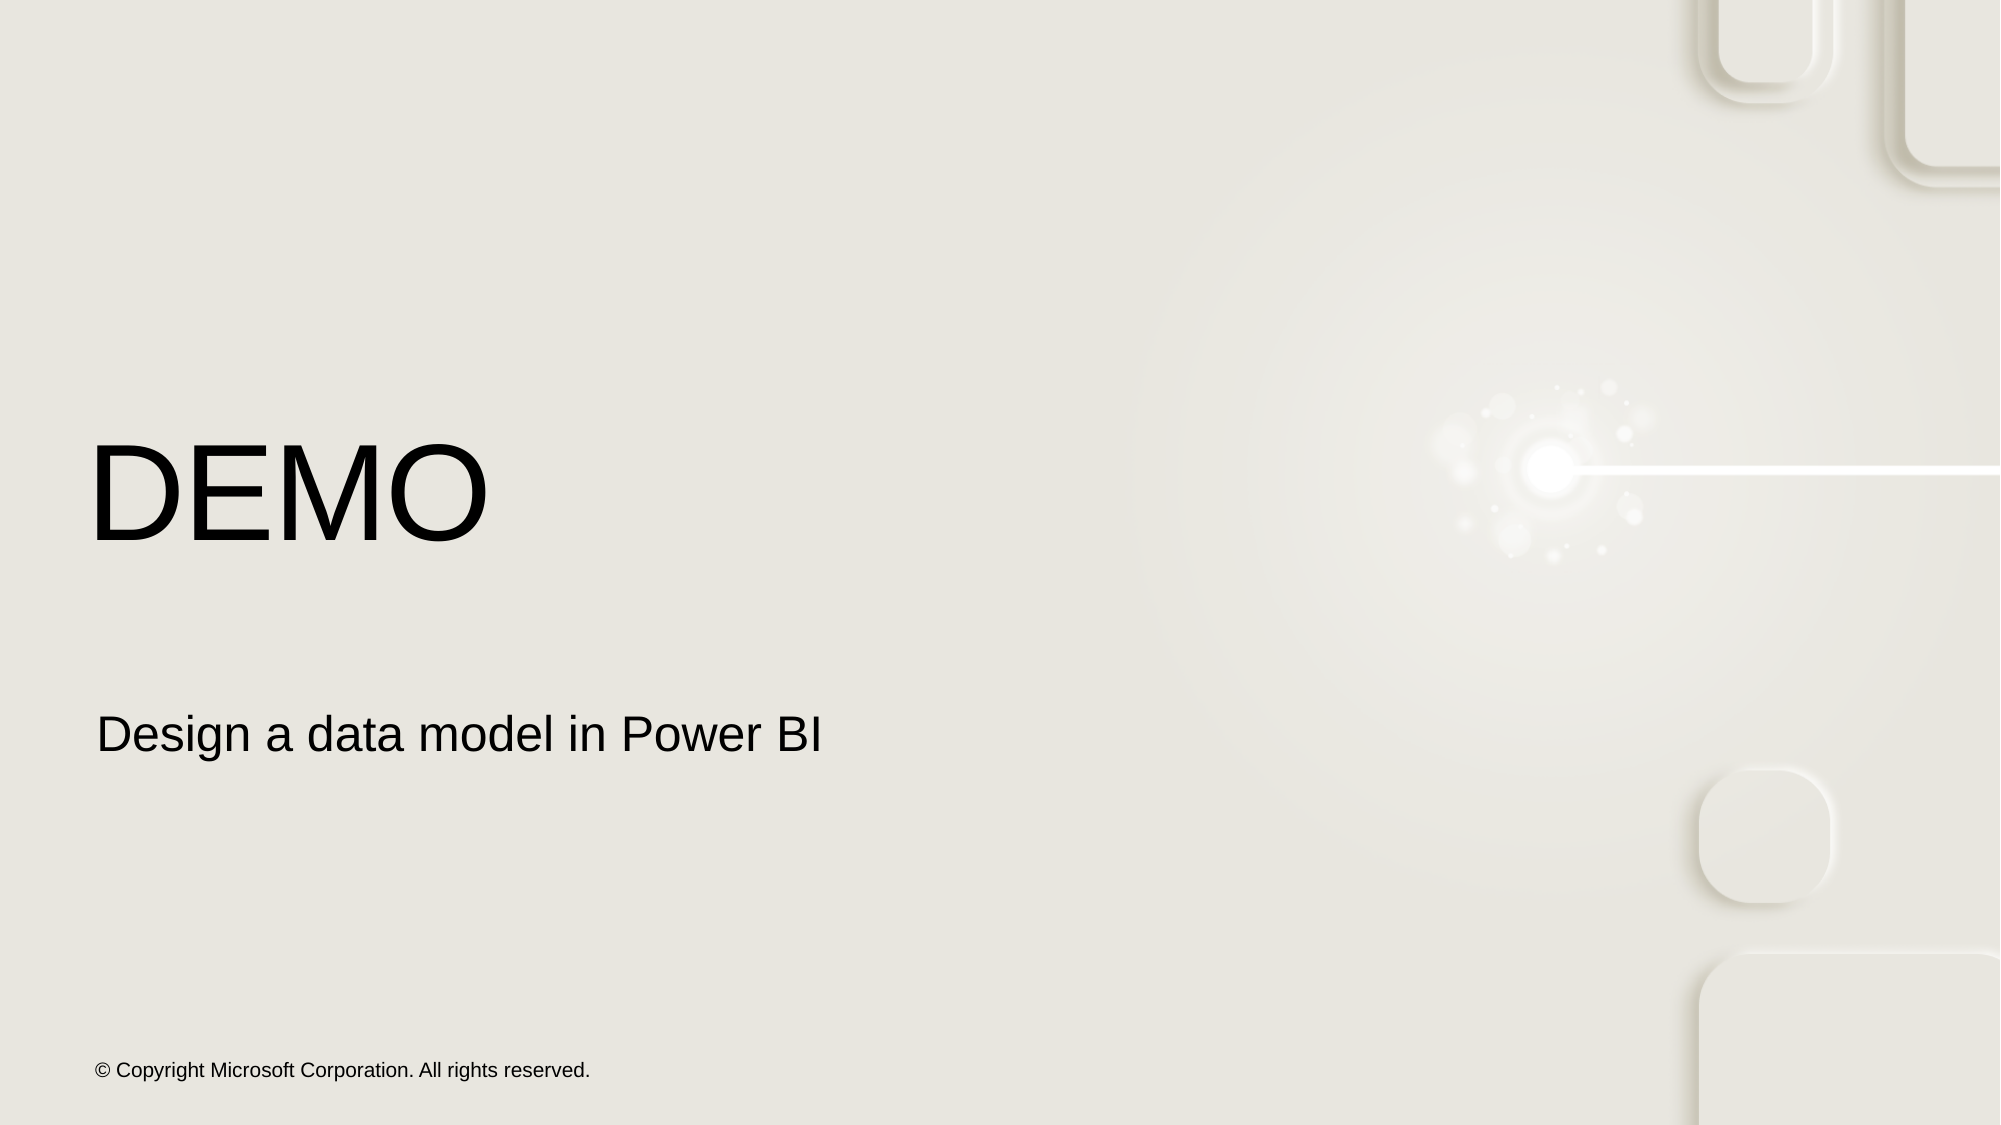

# DEMO
Design a data model in Power BI